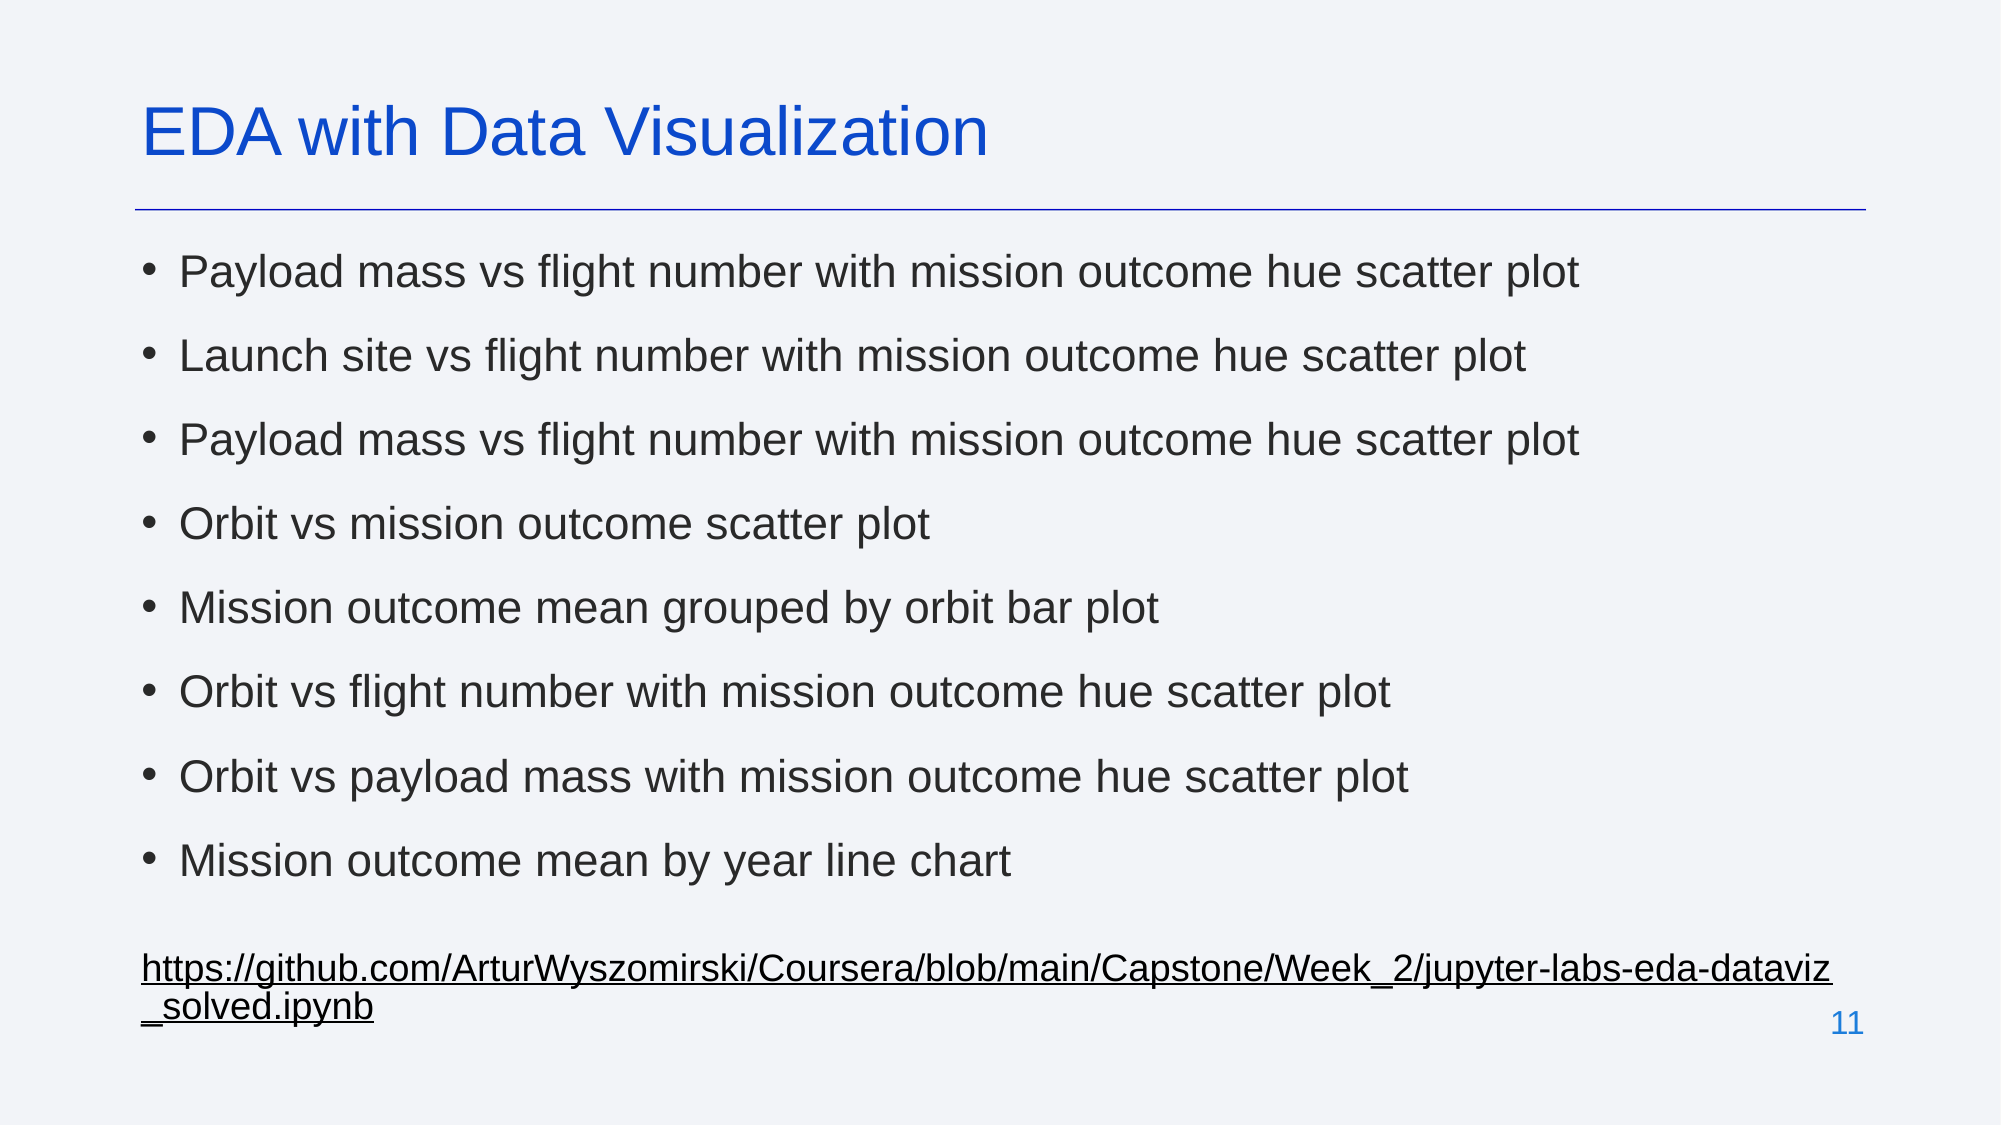

EDA with Data Visualization
Payload mass vs flight number with mission outcome hue scatter plot
Launch site vs flight number with mission outcome hue scatter plot
Payload mass vs flight number with mission outcome hue scatter plot
Orbit vs mission outcome scatter plot
Mission outcome mean grouped by orbit bar plot
Orbit vs flight number with mission outcome hue scatter plot
Orbit vs payload mass with mission outcome hue scatter plot
Mission outcome mean by year line chart
https://github.com/ArturWyszomirski/Coursera/blob/main/Capstone/Week_2/jupyter-labs-eda-dataviz_solved.ipynb
11